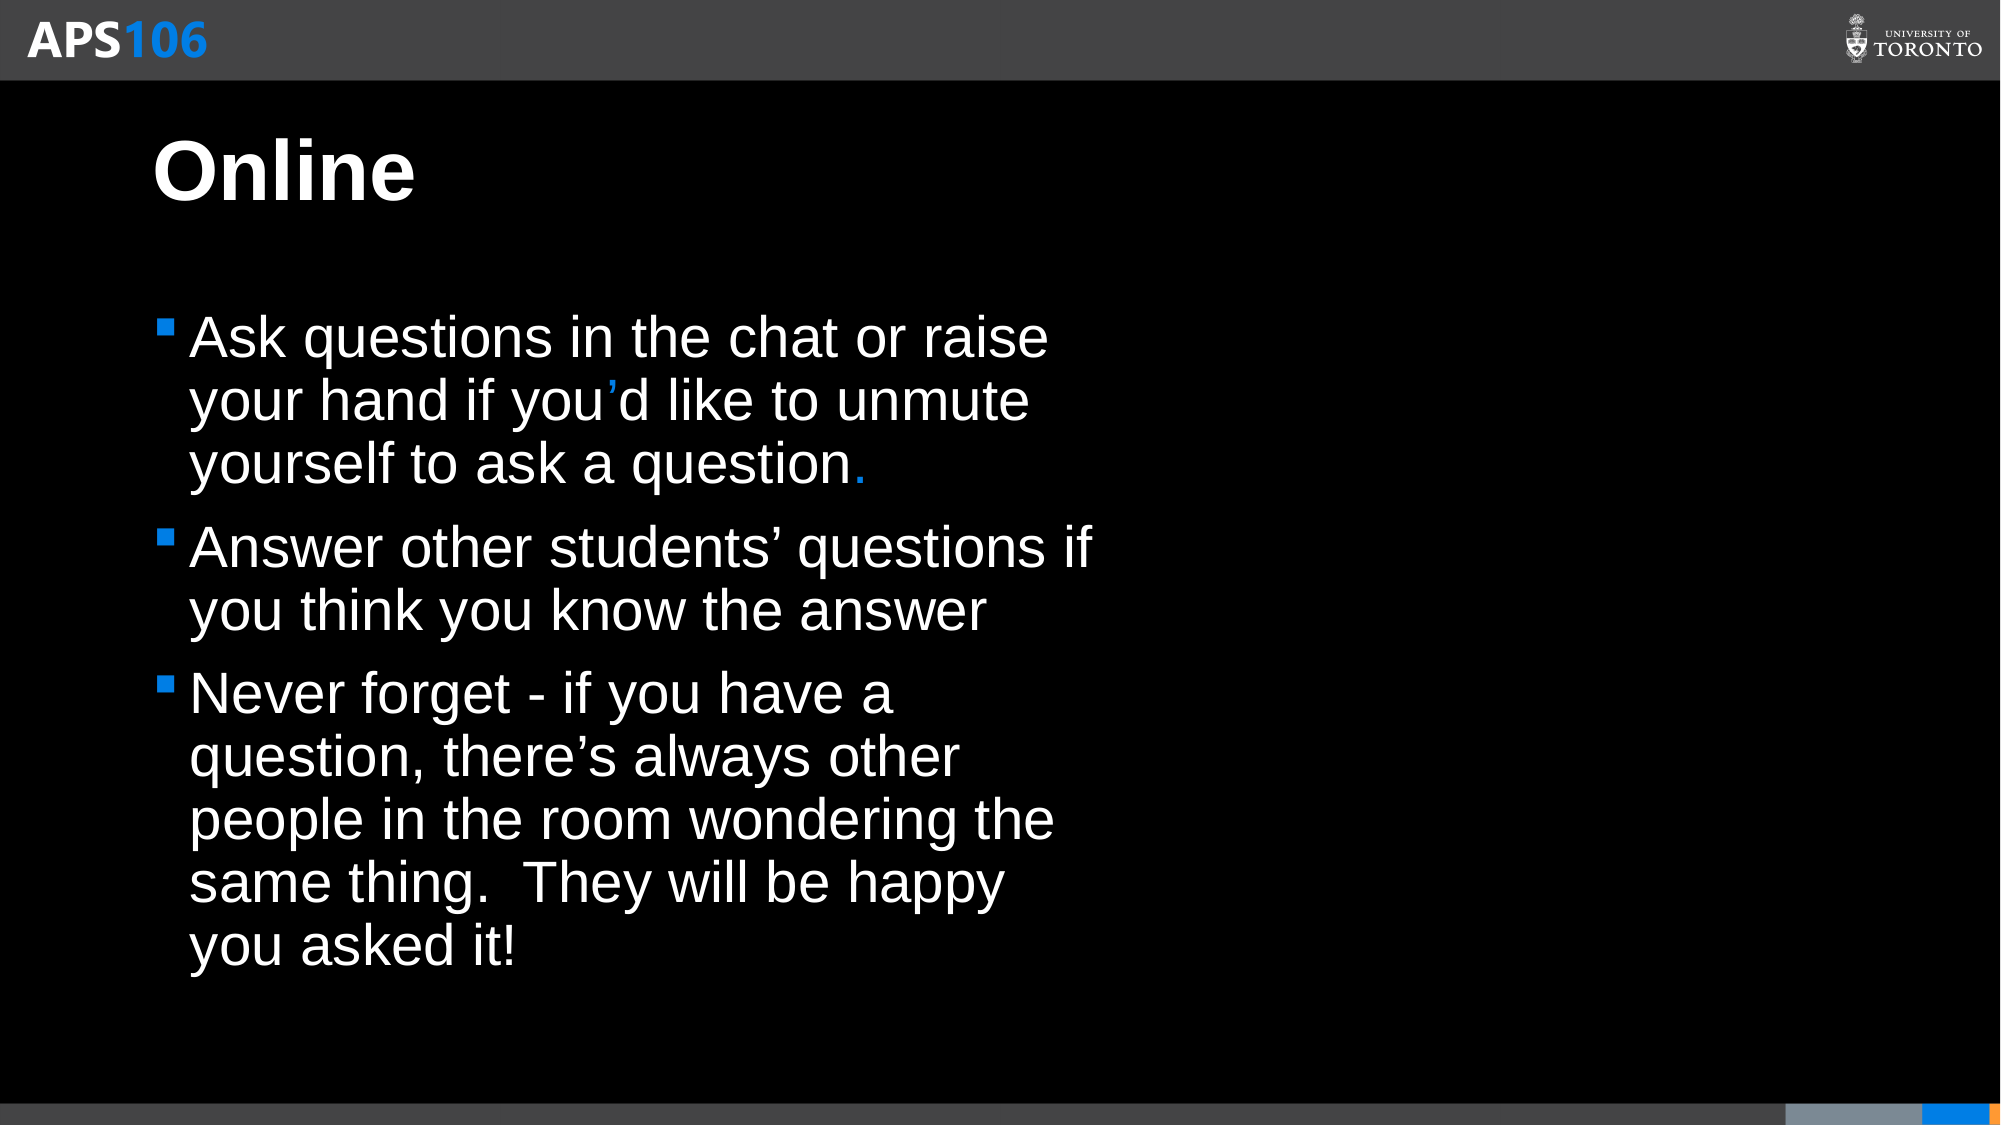

# Online
Ask questions in the chat or raise your hand if you’d like to unmute yourself to ask a question.
Answer other students’ questions if you think you know the answer
Never forget - if you have a question, there’s always other people in the room wondering the same thing.  They will be happy you asked it!